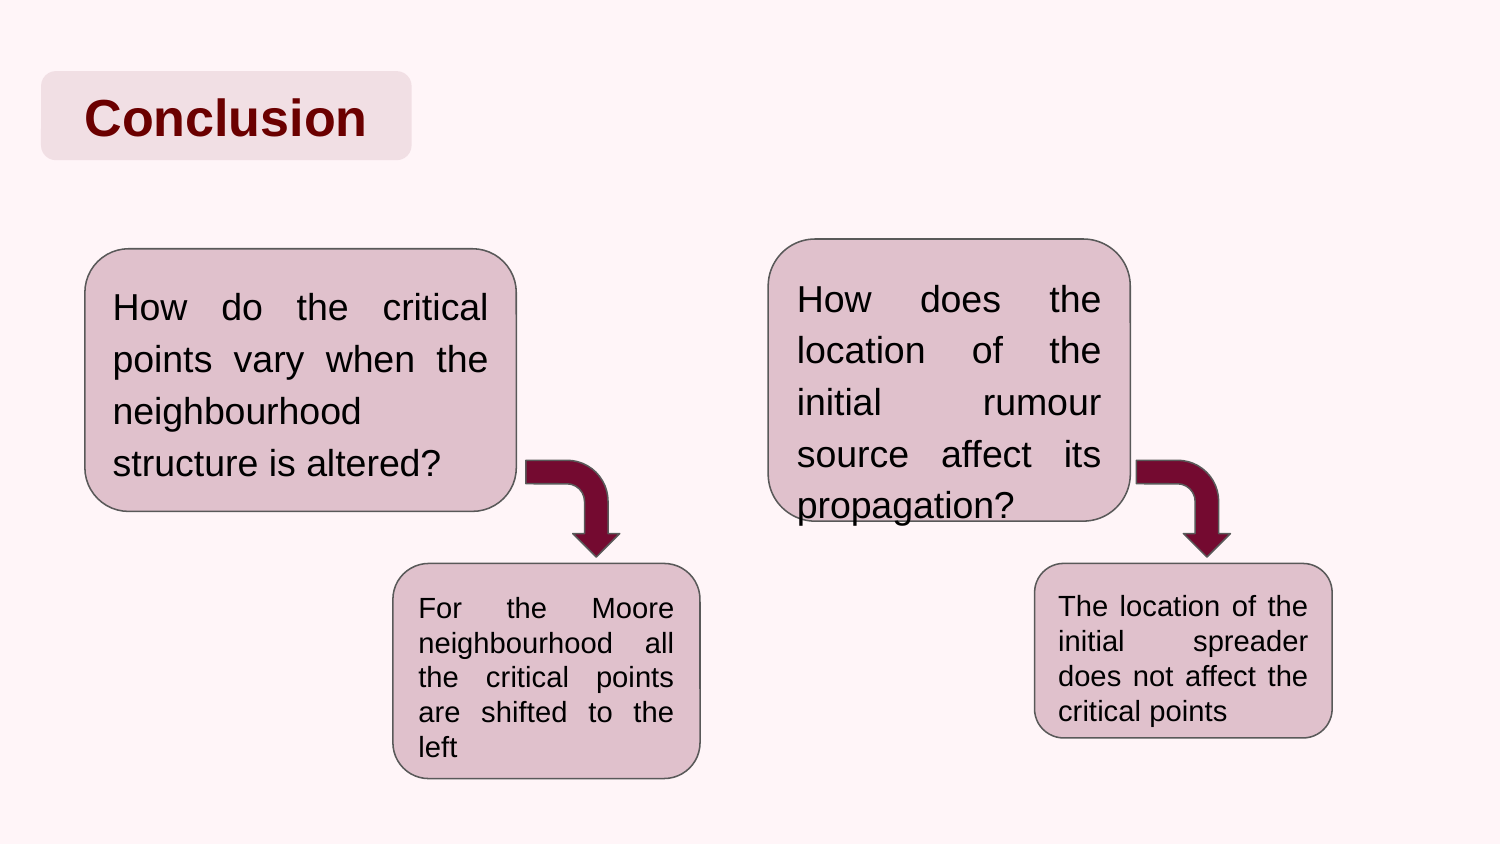

Conclusion
How does the location of the initial rumour source affect its propagation?
How do the critical points vary when the neighbourhood structure is altered?

For the Moore neighbourhood all the critical points are shifted to the left
The location of the initial spreader does not affect the critical points